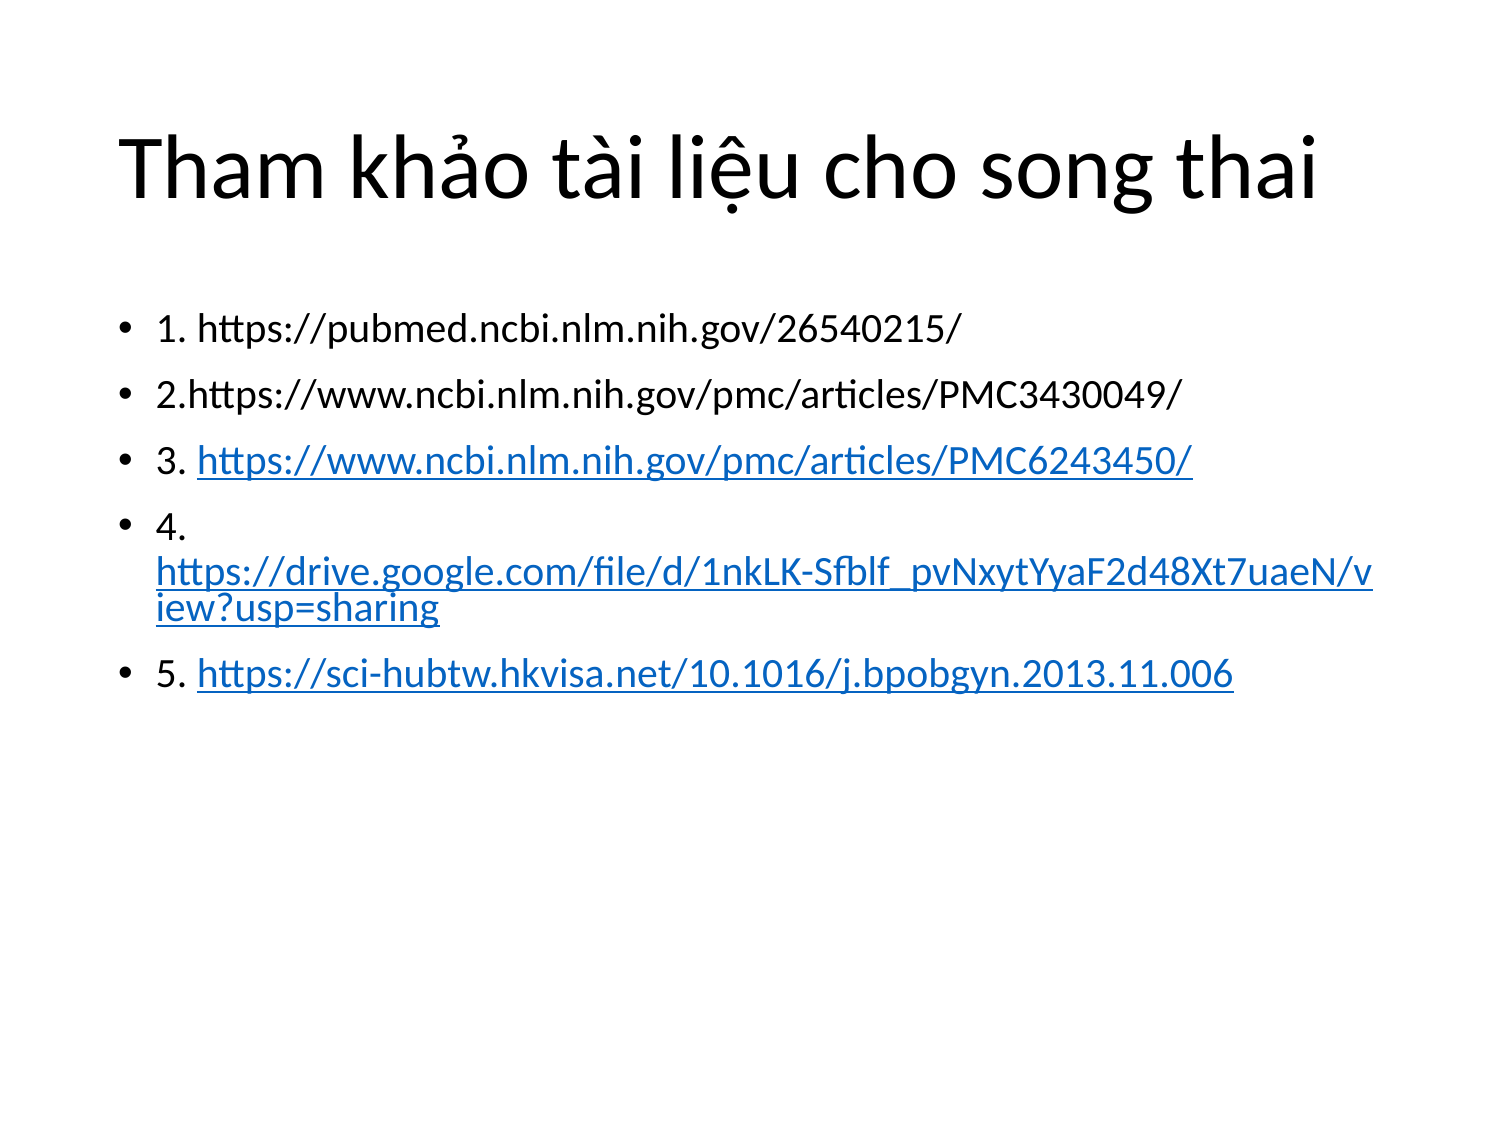

# Tham khảo tài liệu cho song thai
1. https://pubmed.ncbi.nlm.nih.gov/26540215/
2.https://www.ncbi.nlm.nih.gov/pmc/articles/PMC3430049/
3. https://www.ncbi.nlm.nih.gov/pmc/articles/PMC6243450/
4. https://drive.google.com/file/d/1nkLK-Sfblf_pvNxytYyaF2d48Xt7uaeN/view?usp=sharing
5. https://sci-hubtw.hkvisa.net/10.1016/j.bpobgyn.2013.11.006